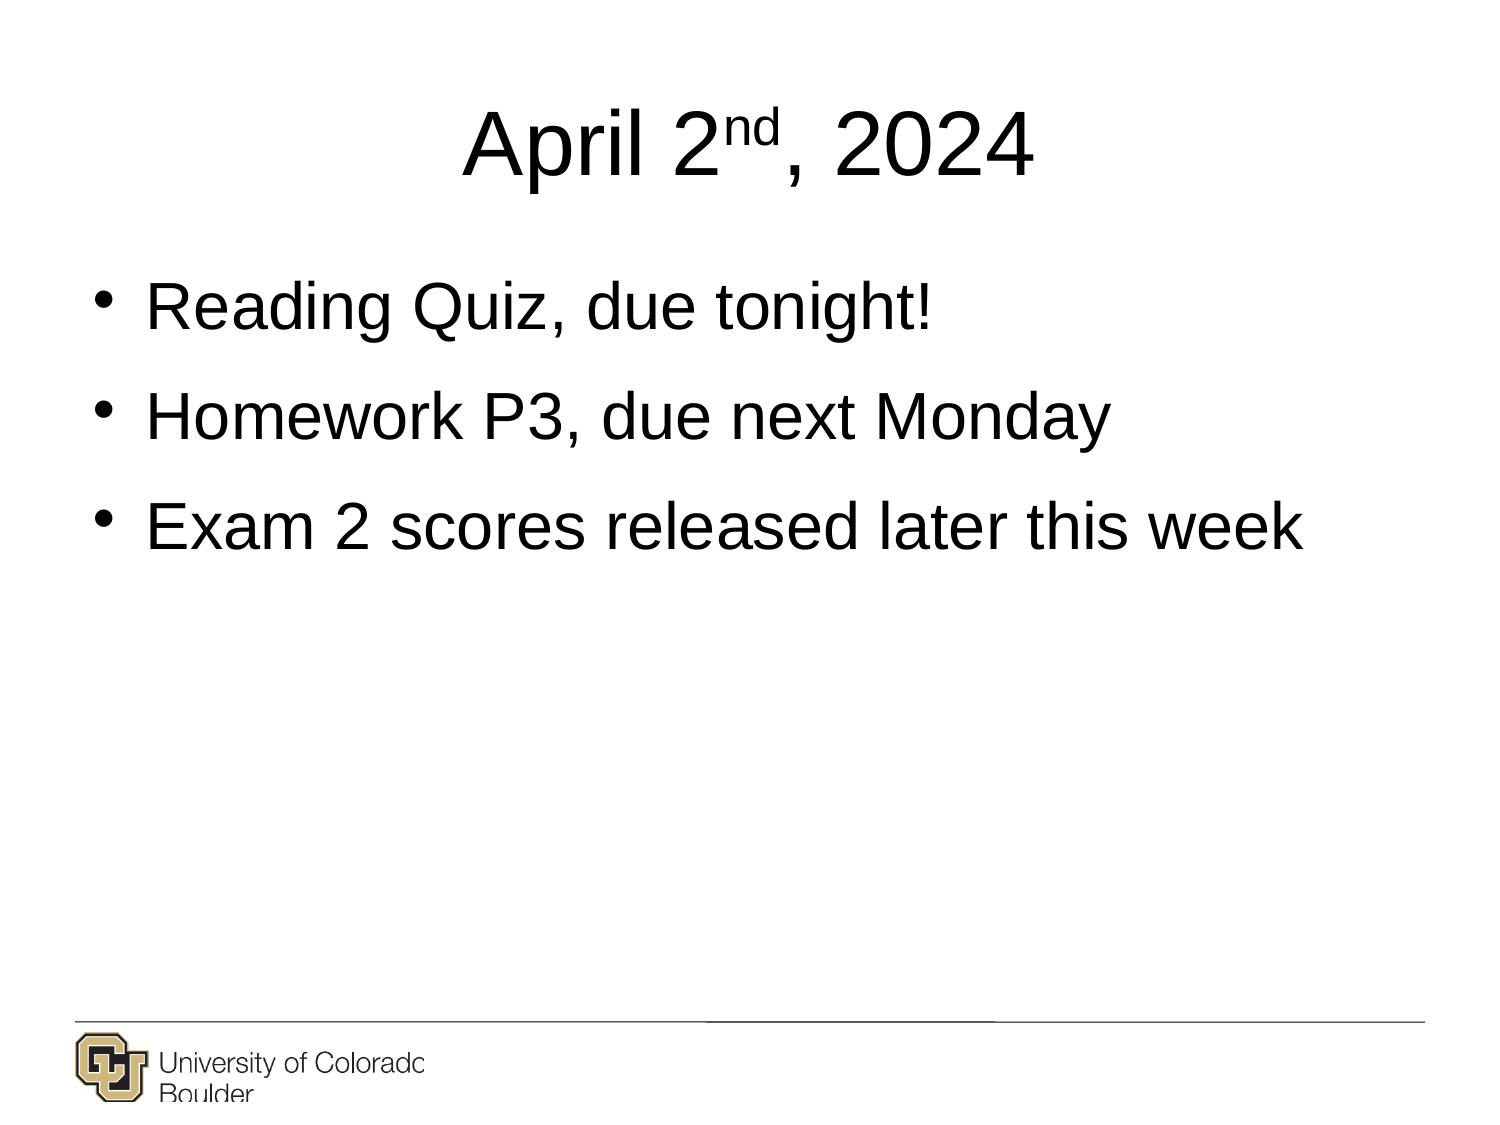

# April 2nd, 2024
Reading Quiz, due tonight!
Homework P3, due next Monday
Exam 2 scores released later this week